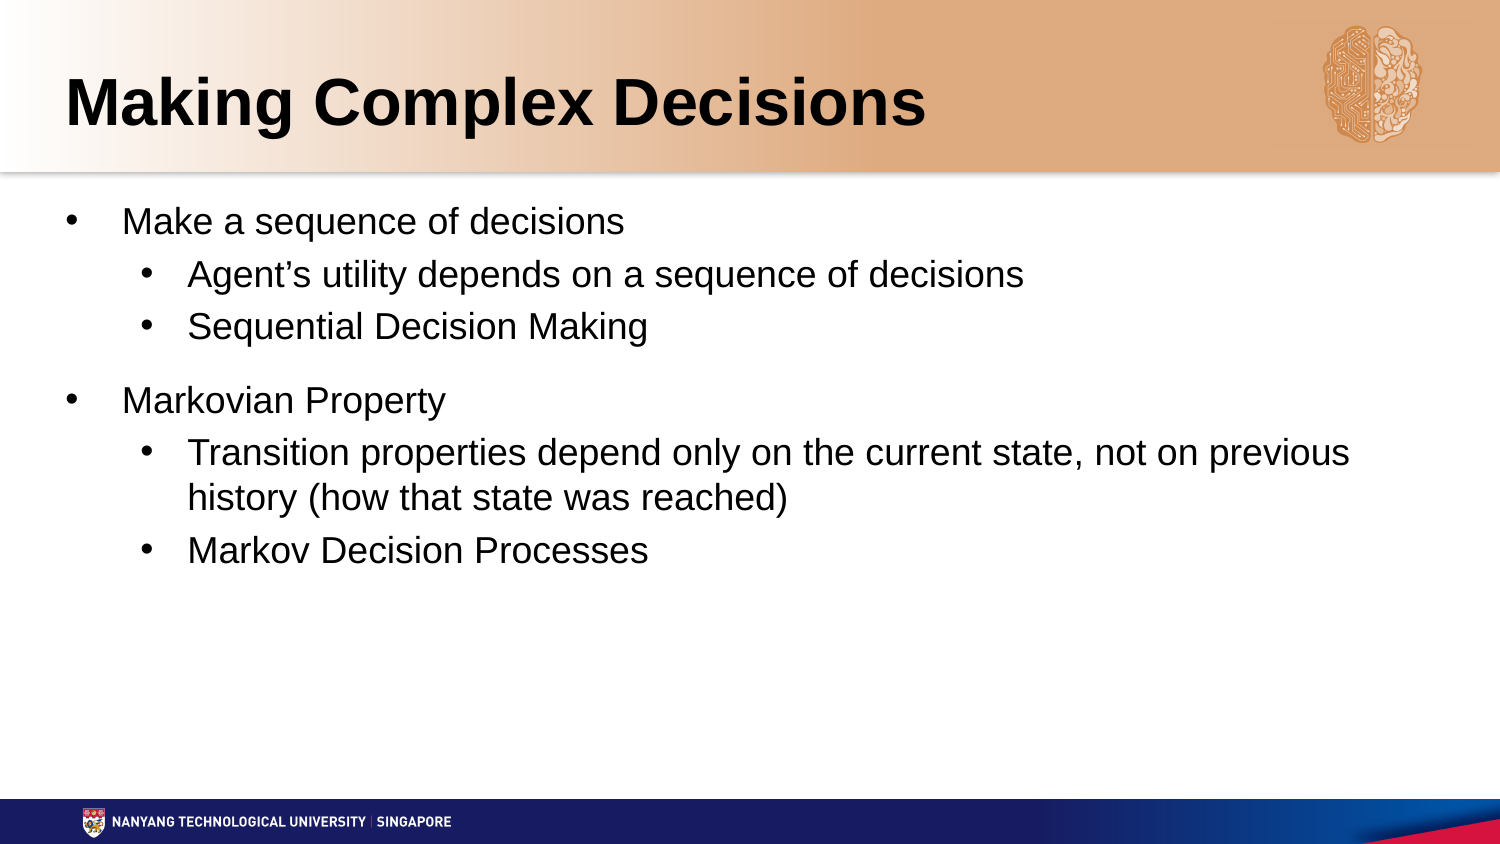

# Making Complex Decisions
Make a sequence of decisions
Agent’s utility depends on a sequence of decisions
Sequential Decision Making
Markovian Property
Transition properties depend only on the current state, not on previous history (how that state was reached)
Markov Decision Processes